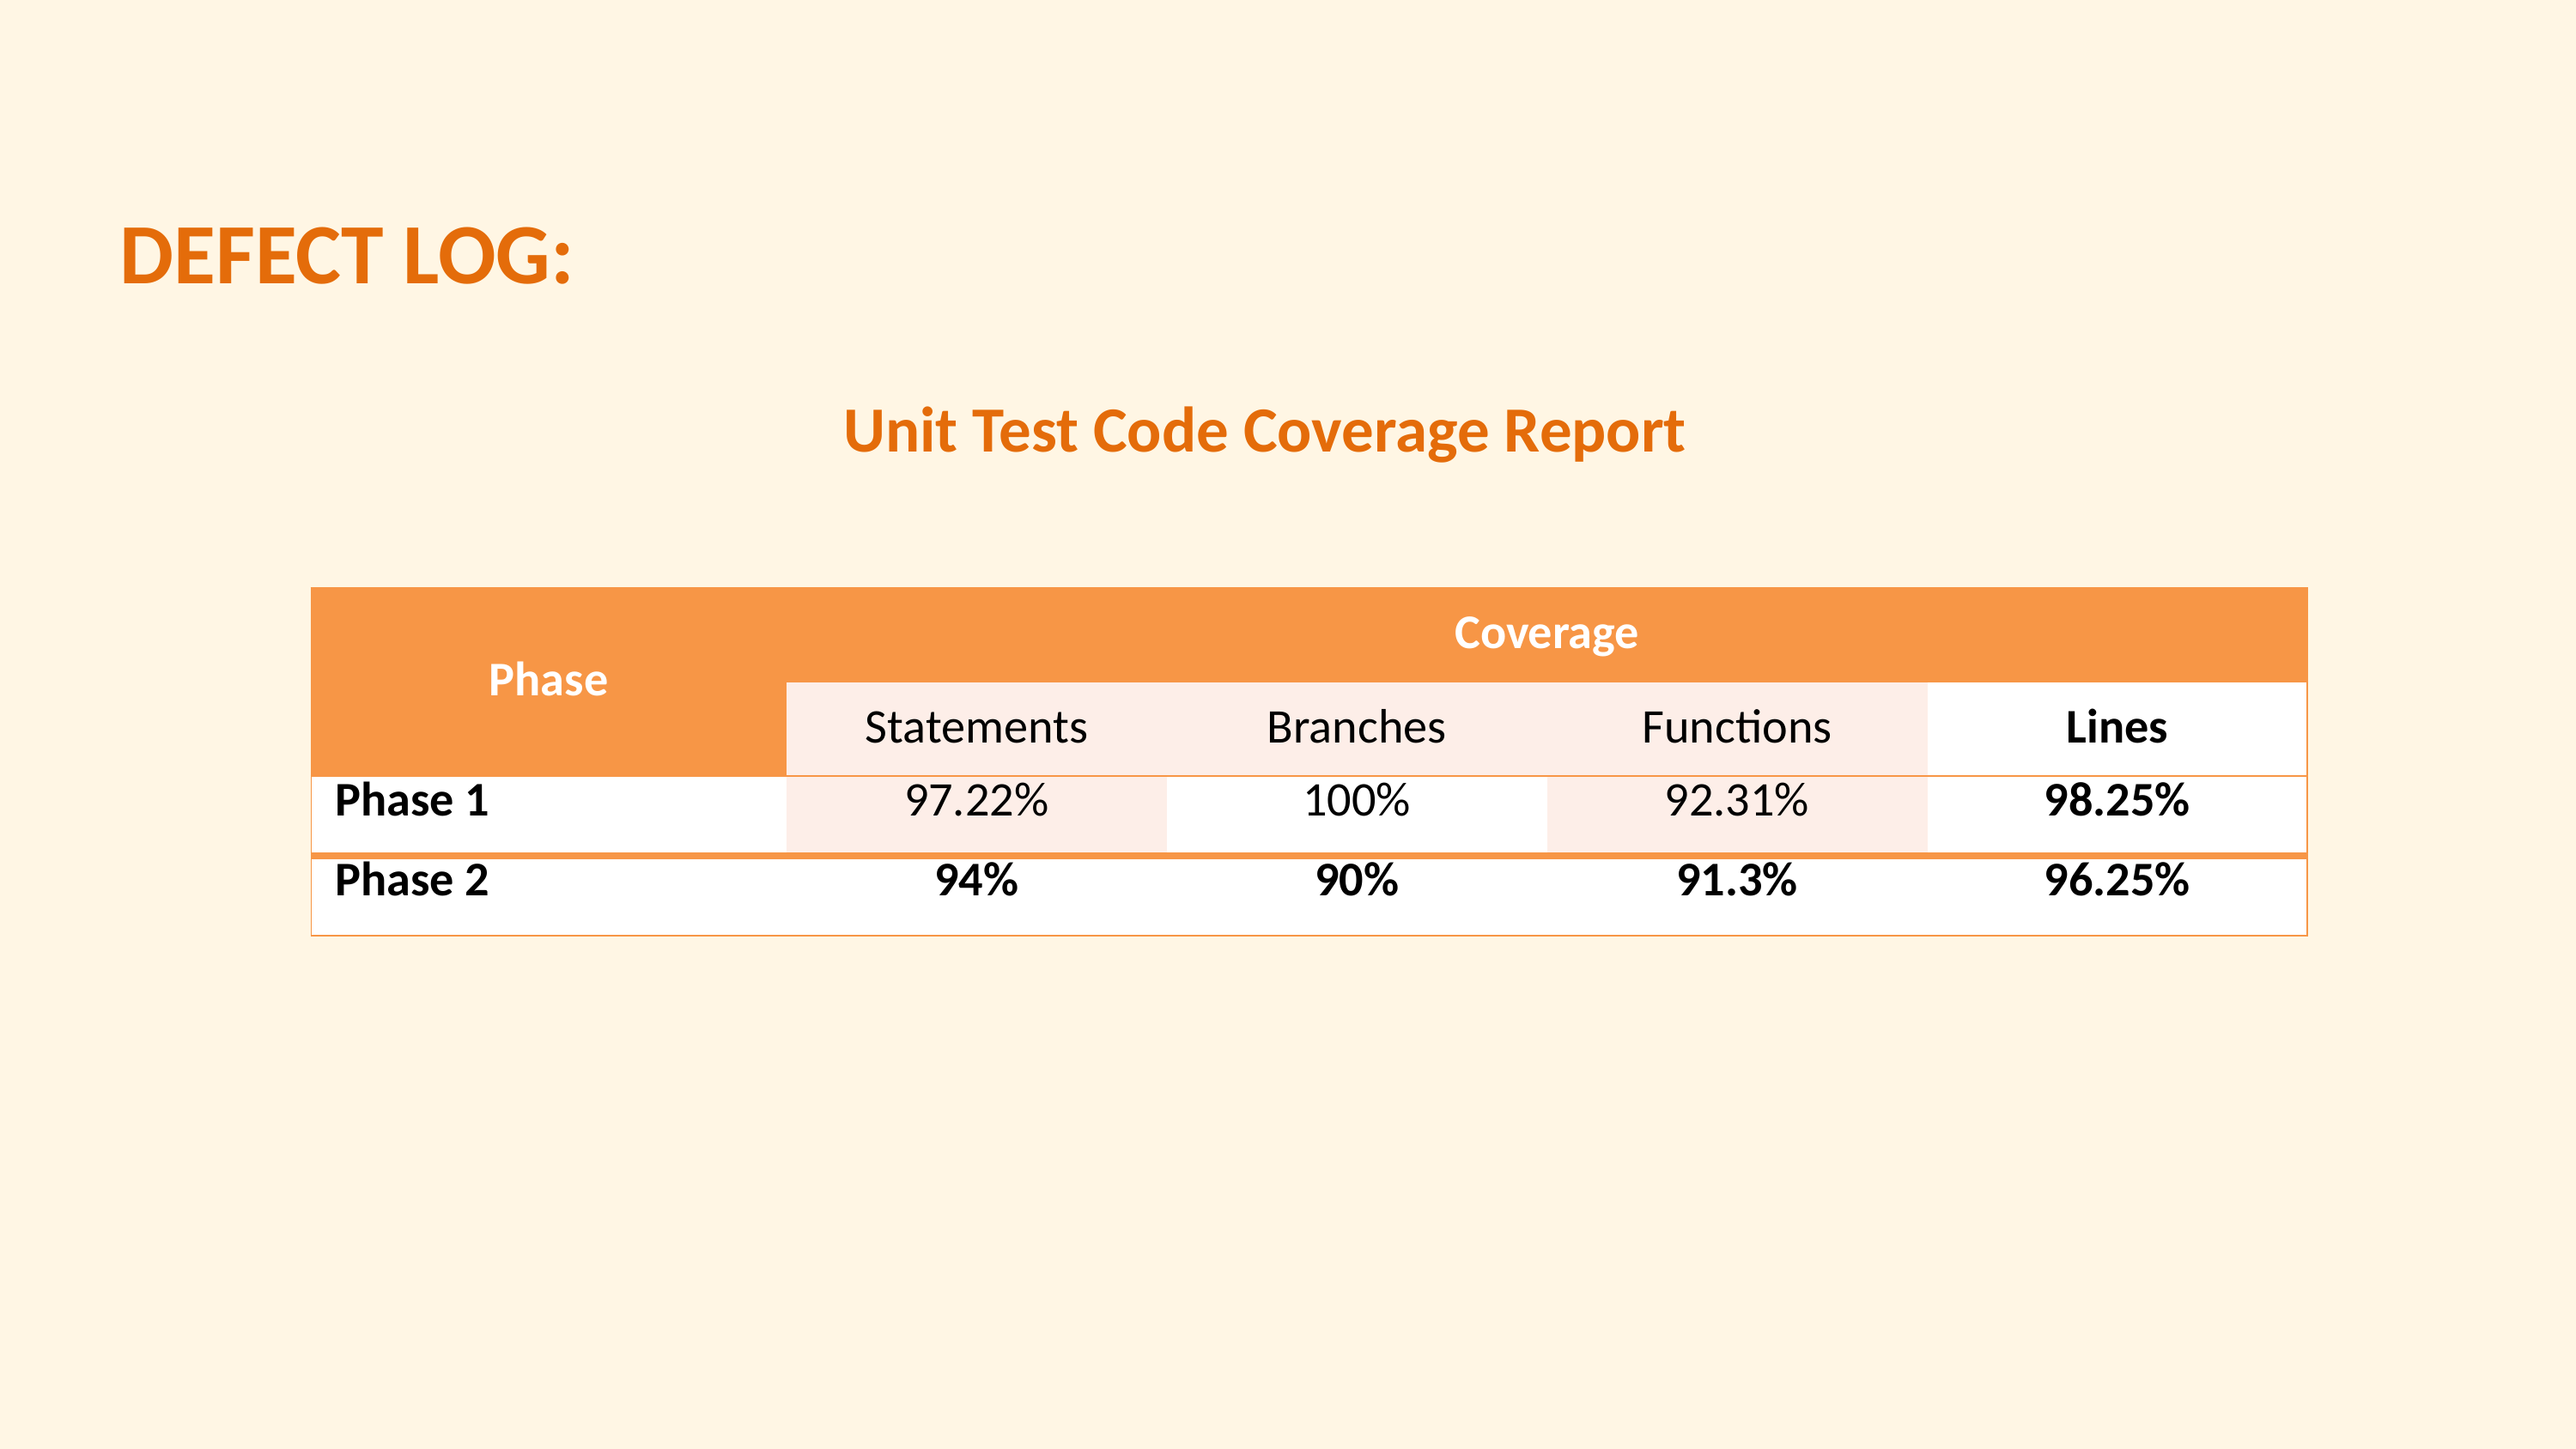

DEFECT LOG:
Unit Test Code Coverage Report
| Phase | Coverage |  |  |  |
| --- | --- | --- | --- | --- |
|  | Statements | Branches | Functions | Lines |
| Phase 1 | 97.22% | 100% | 92.31% | 98.25% |
| Phase 2 | 94% | 90% | 91.3% | 96.25% |